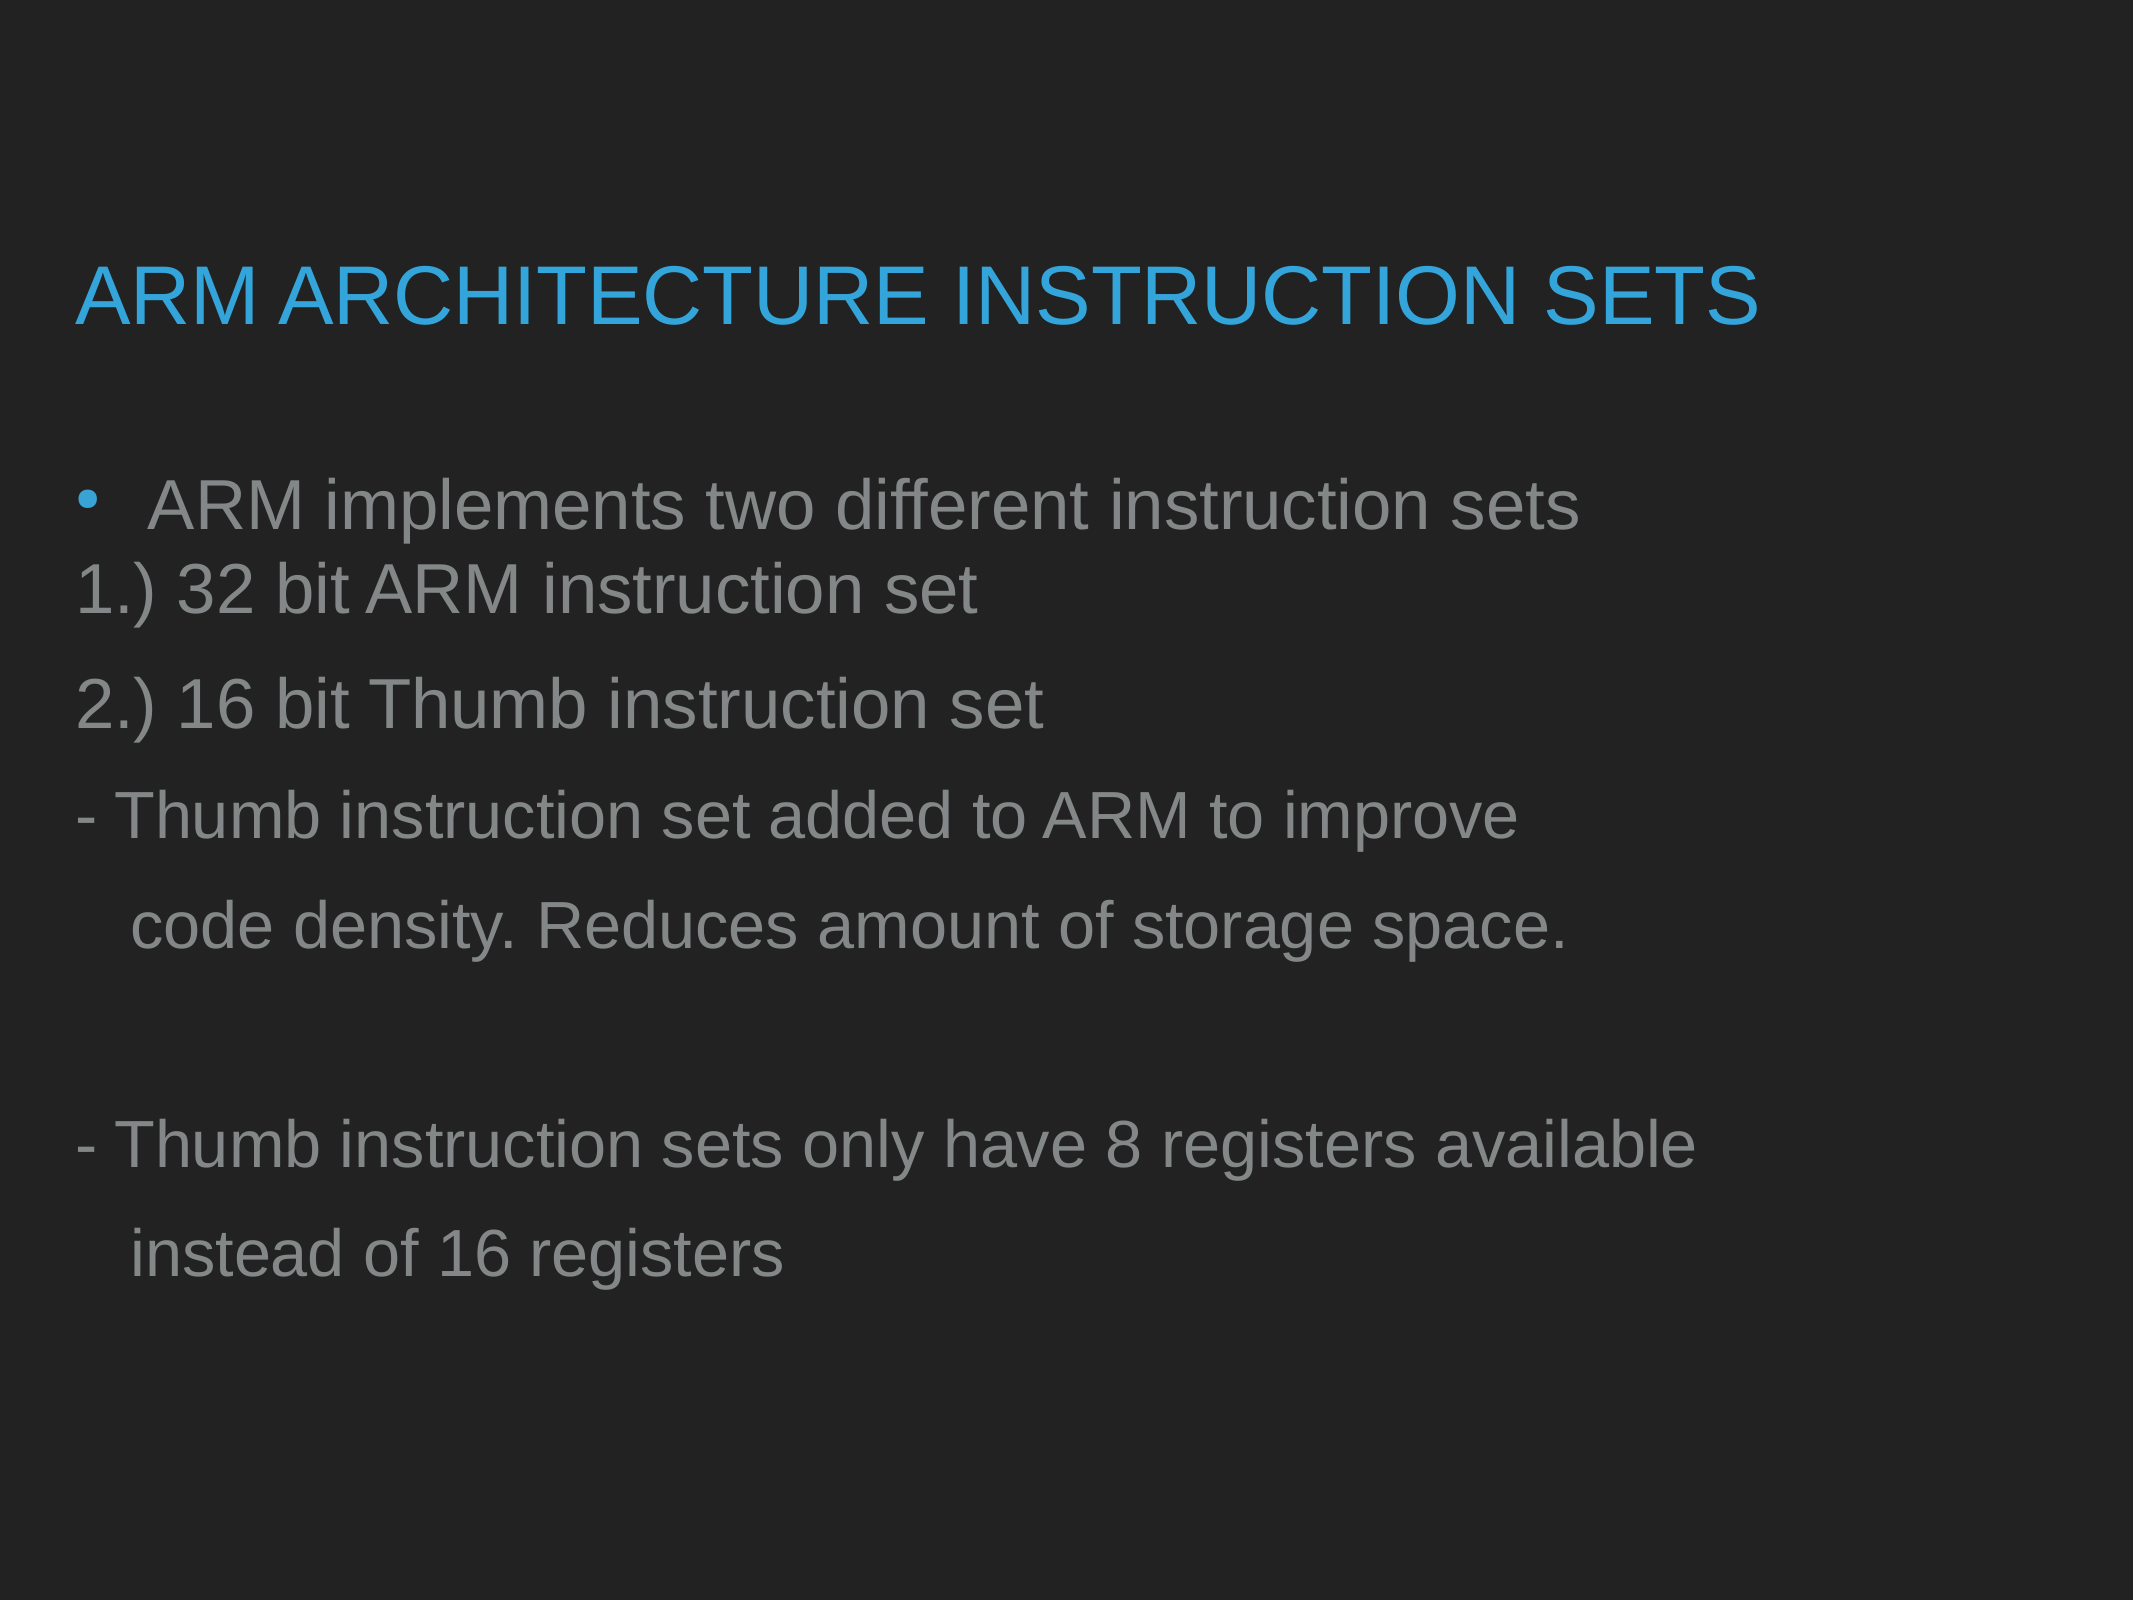

ARM Architecture Instruction Sets
ARM implements two different instruction sets
1.) 32 bit ARM instruction set
2.) 16 bit Thumb instruction set
- Thumb instruction set added to ARM to improve
   code density. Reduces amount of storage space.

- Thumb instruction sets only have 8 registers available
   instead of 16 registers